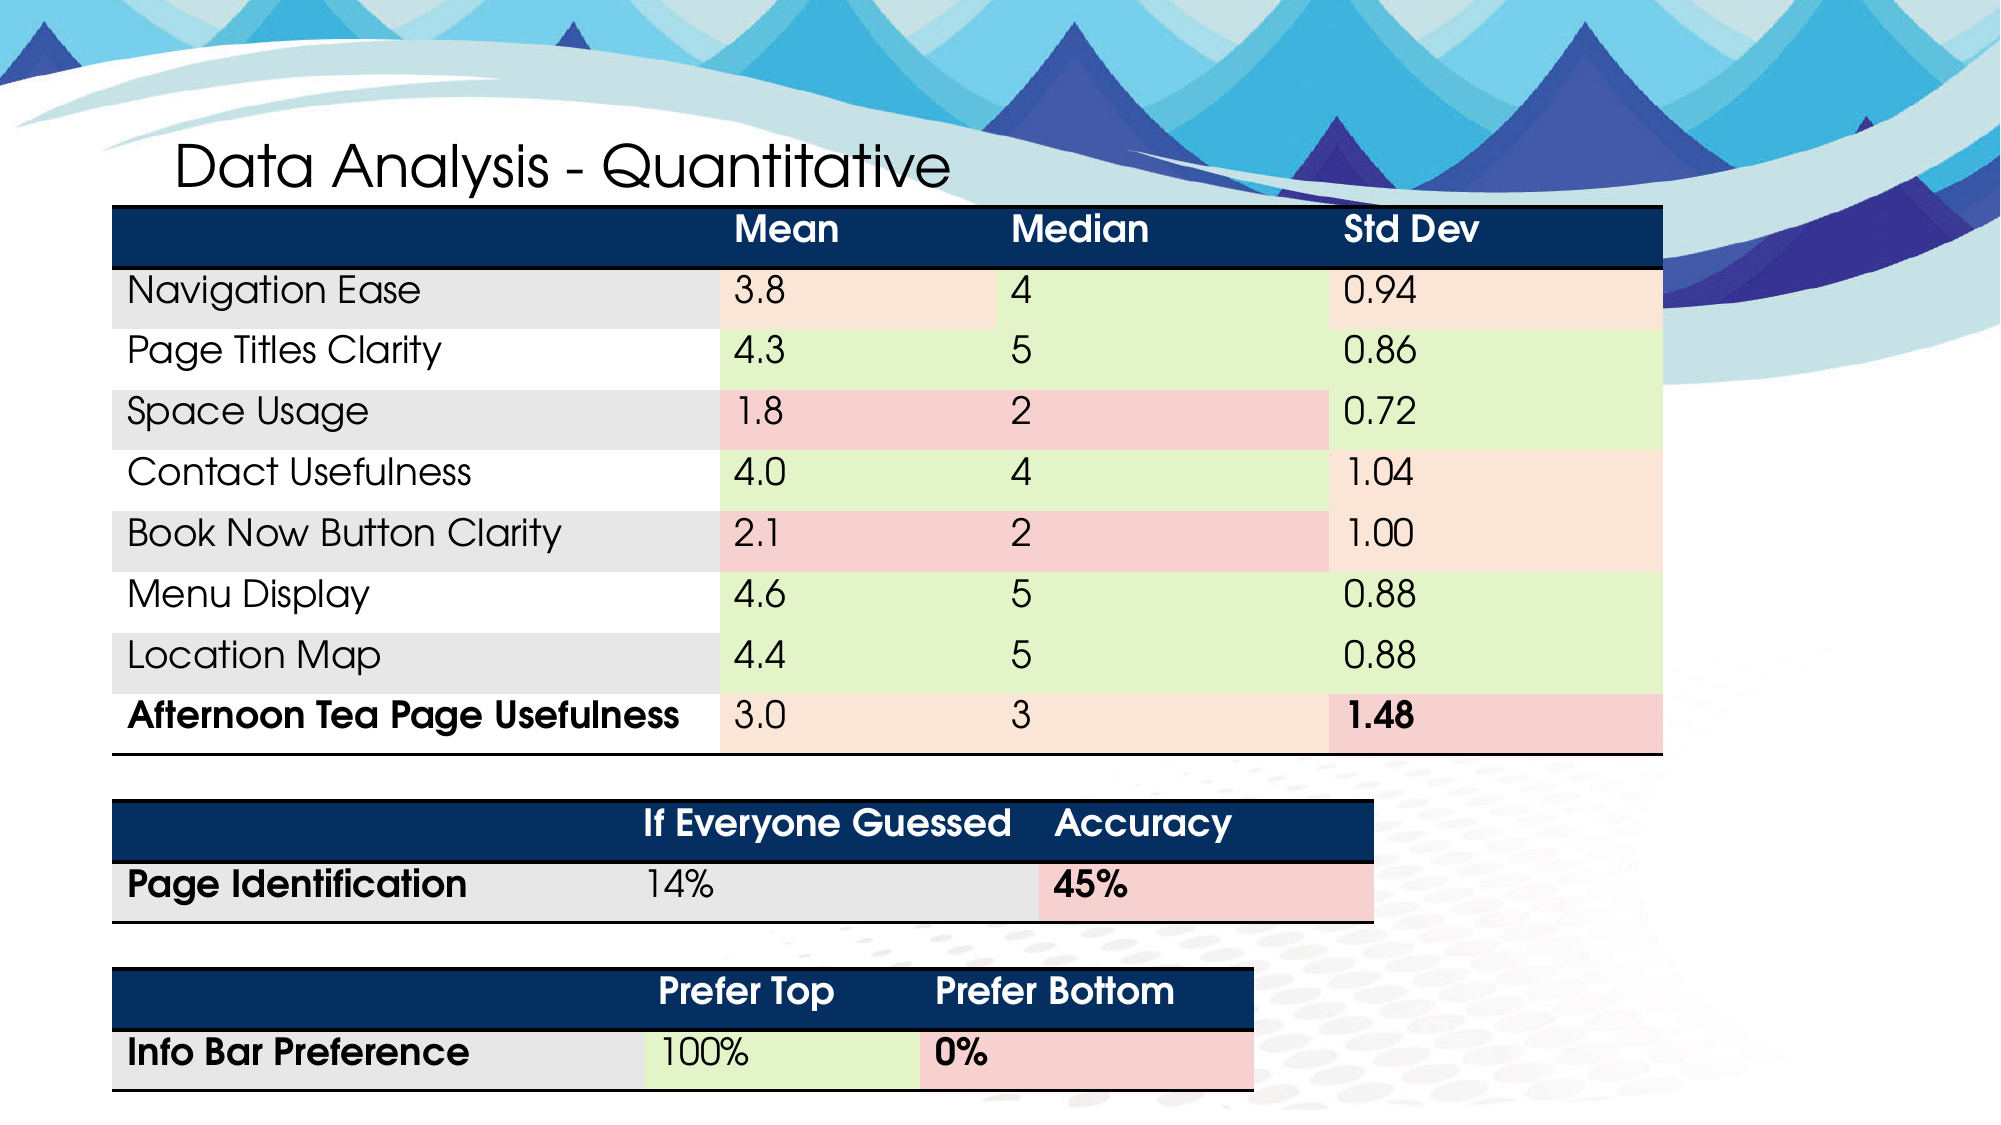

Data Analysis - Quantitative
|  | Mean | Median | Std Dev |
| --- | --- | --- | --- |
| Navigation Ease | 3.8 | 4 | 0.94 |
| Page Titles Clarity | 4.3 | 5 | 0.86 |
| Space Usage | 1.8 | 2 | 0.72 |
| Contact Usefulness | 4.0 | 4 | 1.04 |
| Book Now Button Clarity | 2.1 | 2 | 1.00 |
| Menu Display | 4.6 | 5 | 0.88 |
| Location Map | 4.4 | 5 | 0.88 |
| Afternoon Tea Page Usefulness | 3.0 | 3 | 1.48 |
|  | If Everyone Guessed | Accuracy |
| --- | --- | --- |
| Page Identification | 14% | 45% |
|  | Prefer Top | Prefer Bottom |
| --- | --- | --- |
| Info Bar Preference | 100% | 0% |